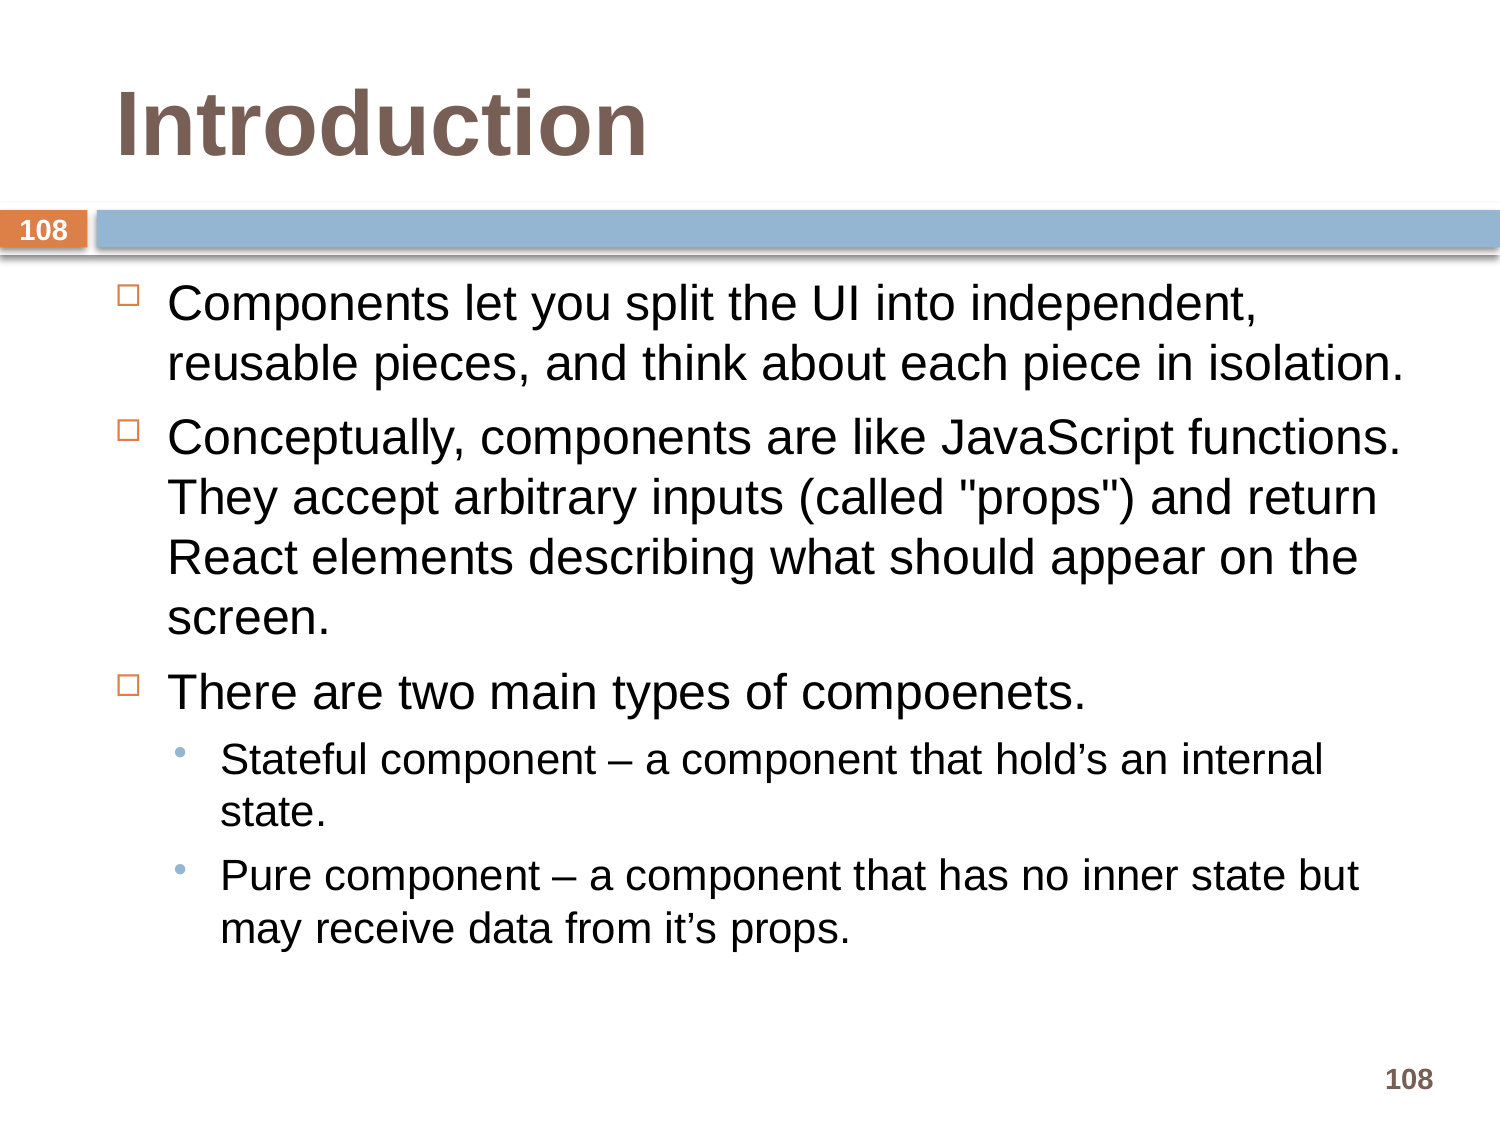

# Introduction
108
Components let you split the UI into independent, reusable pieces, and think about each piece in isolation.
Conceptually, components are like JavaScript functions. They accept arbitrary inputs (called "props") and return React elements describing what should appear on the screen.
There are two main types of compoenets.
Stateful component – a component that hold’s an internal state.
Pure component – a component that has no inner state but may receive data from it’s props.